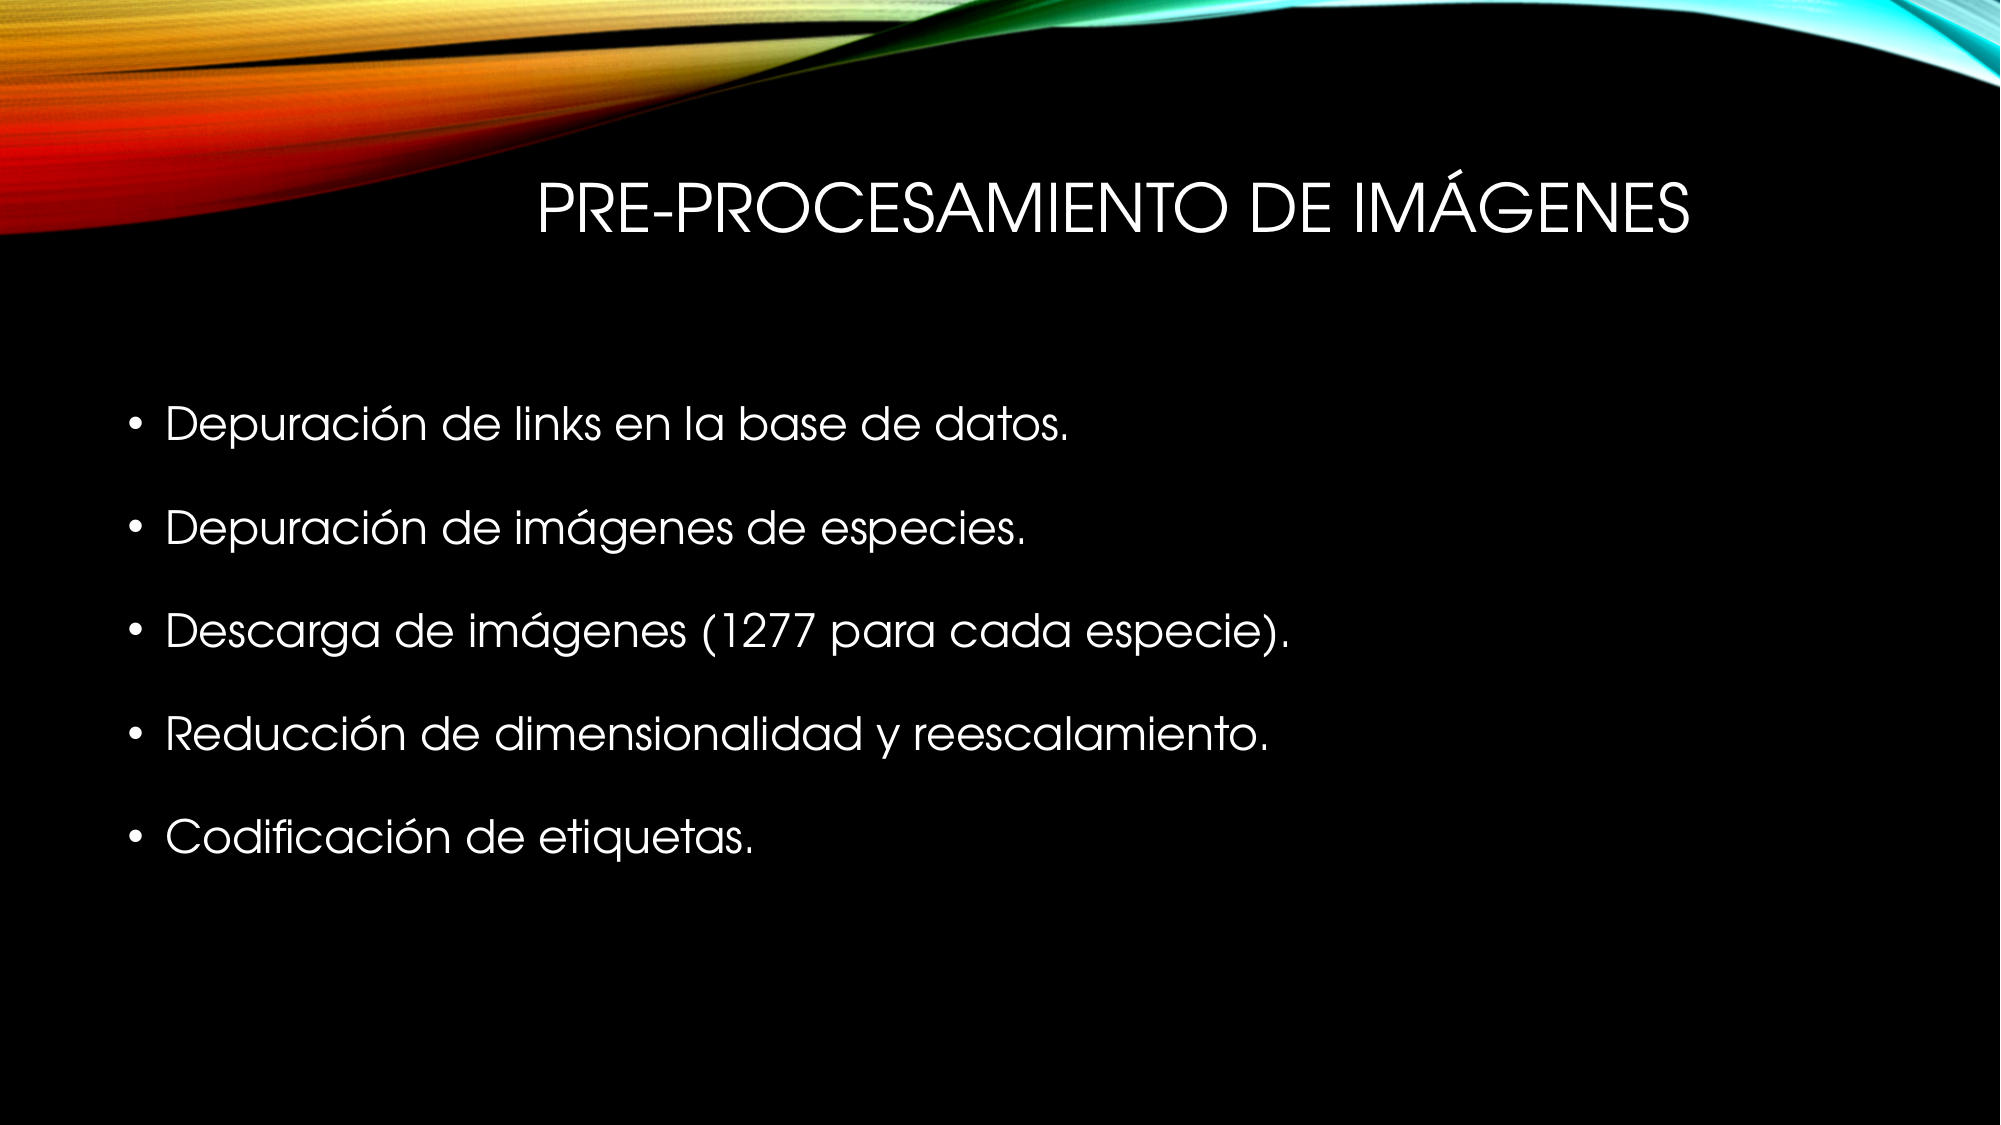

# Pre-procesamiento de imágenes
Depuración de links en la base de datos.
Depuración de imágenes de especies.
Descarga de imágenes (1277 para cada especie).
Reducción de dimensionalidad y reescalamiento.
Codificación de etiquetas.